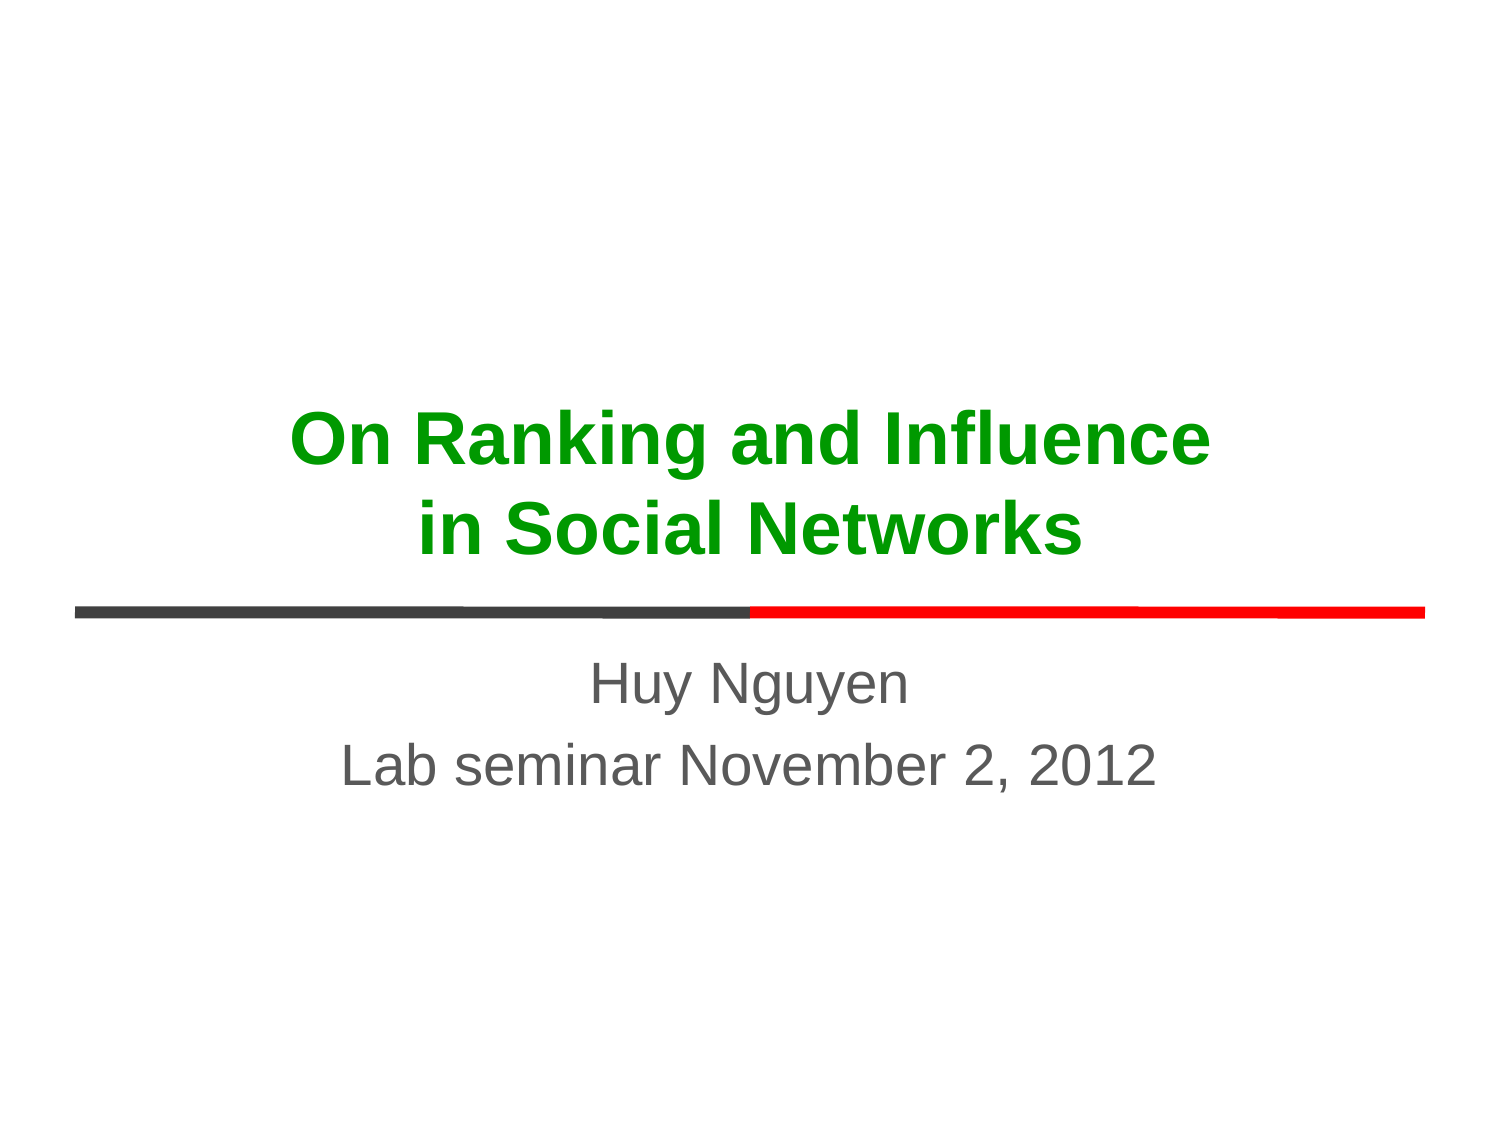

# On Ranking and Influence in Social Networks
Huy Nguyen
Lab seminar November 2, 2012